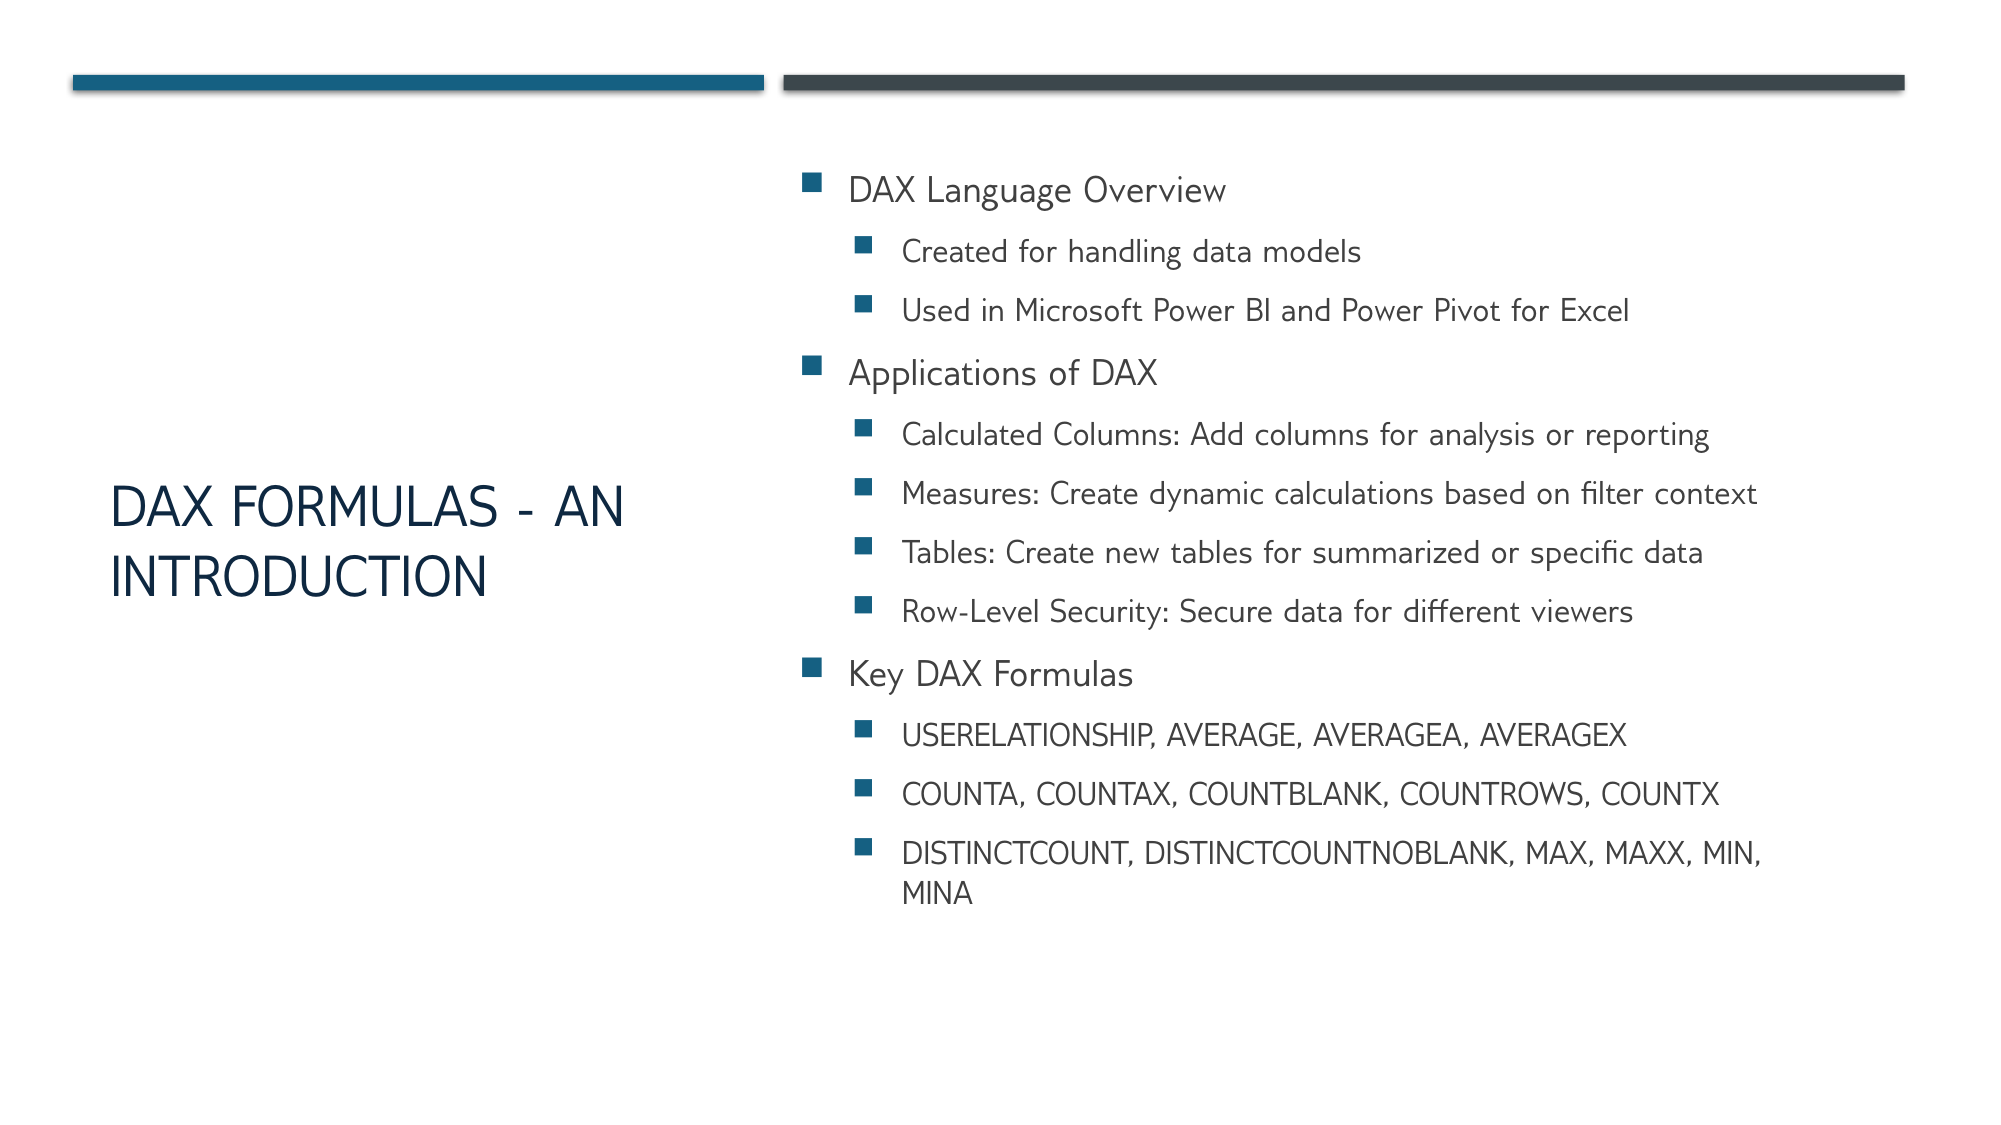

# DAX Formulas - An Introduction
DAX Language Overview
Created for handling data models
Used in Microsoft Power BI and Power Pivot for Excel
Applications of DAX
Calculated Columns: Add columns for analysis or reporting
Measures: Create dynamic calculations based on filter context
Tables: Create new tables for summarized or specific data
Row-Level Security: Secure data for different viewers
Key DAX Formulas
USERELATIONSHIP, AVERAGE, AVERAGEA, AVERAGEX
COUNTA, COUNTAX, COUNTBLANK, COUNTROWS, COUNTX
DISTINCTCOUNT, DISTINCTCOUNTNOBLANK, MAX, MAXX, MIN, MINA